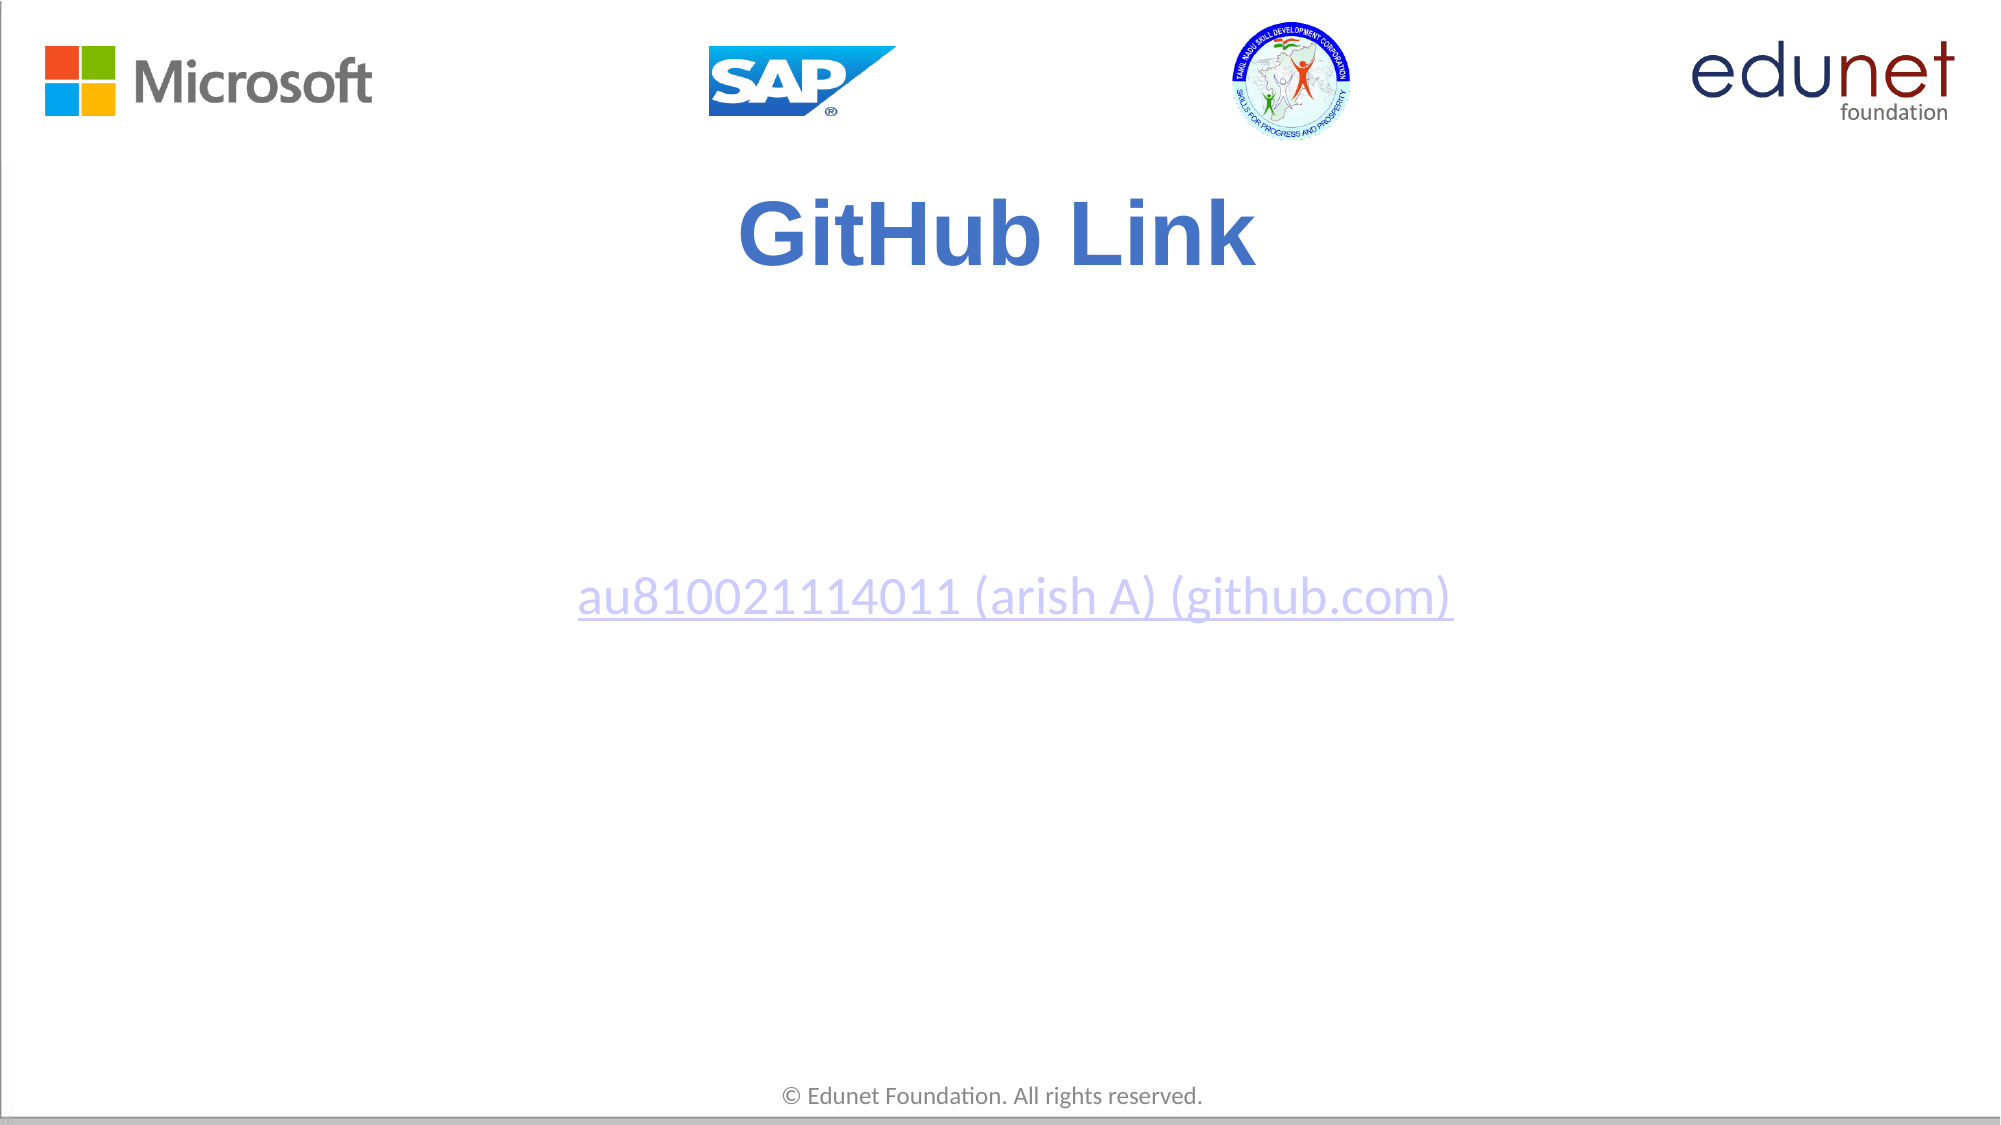

GitHub Link
au810021114011 (arish A) (github.com)
© Edunet Foundation. All rights reserved.